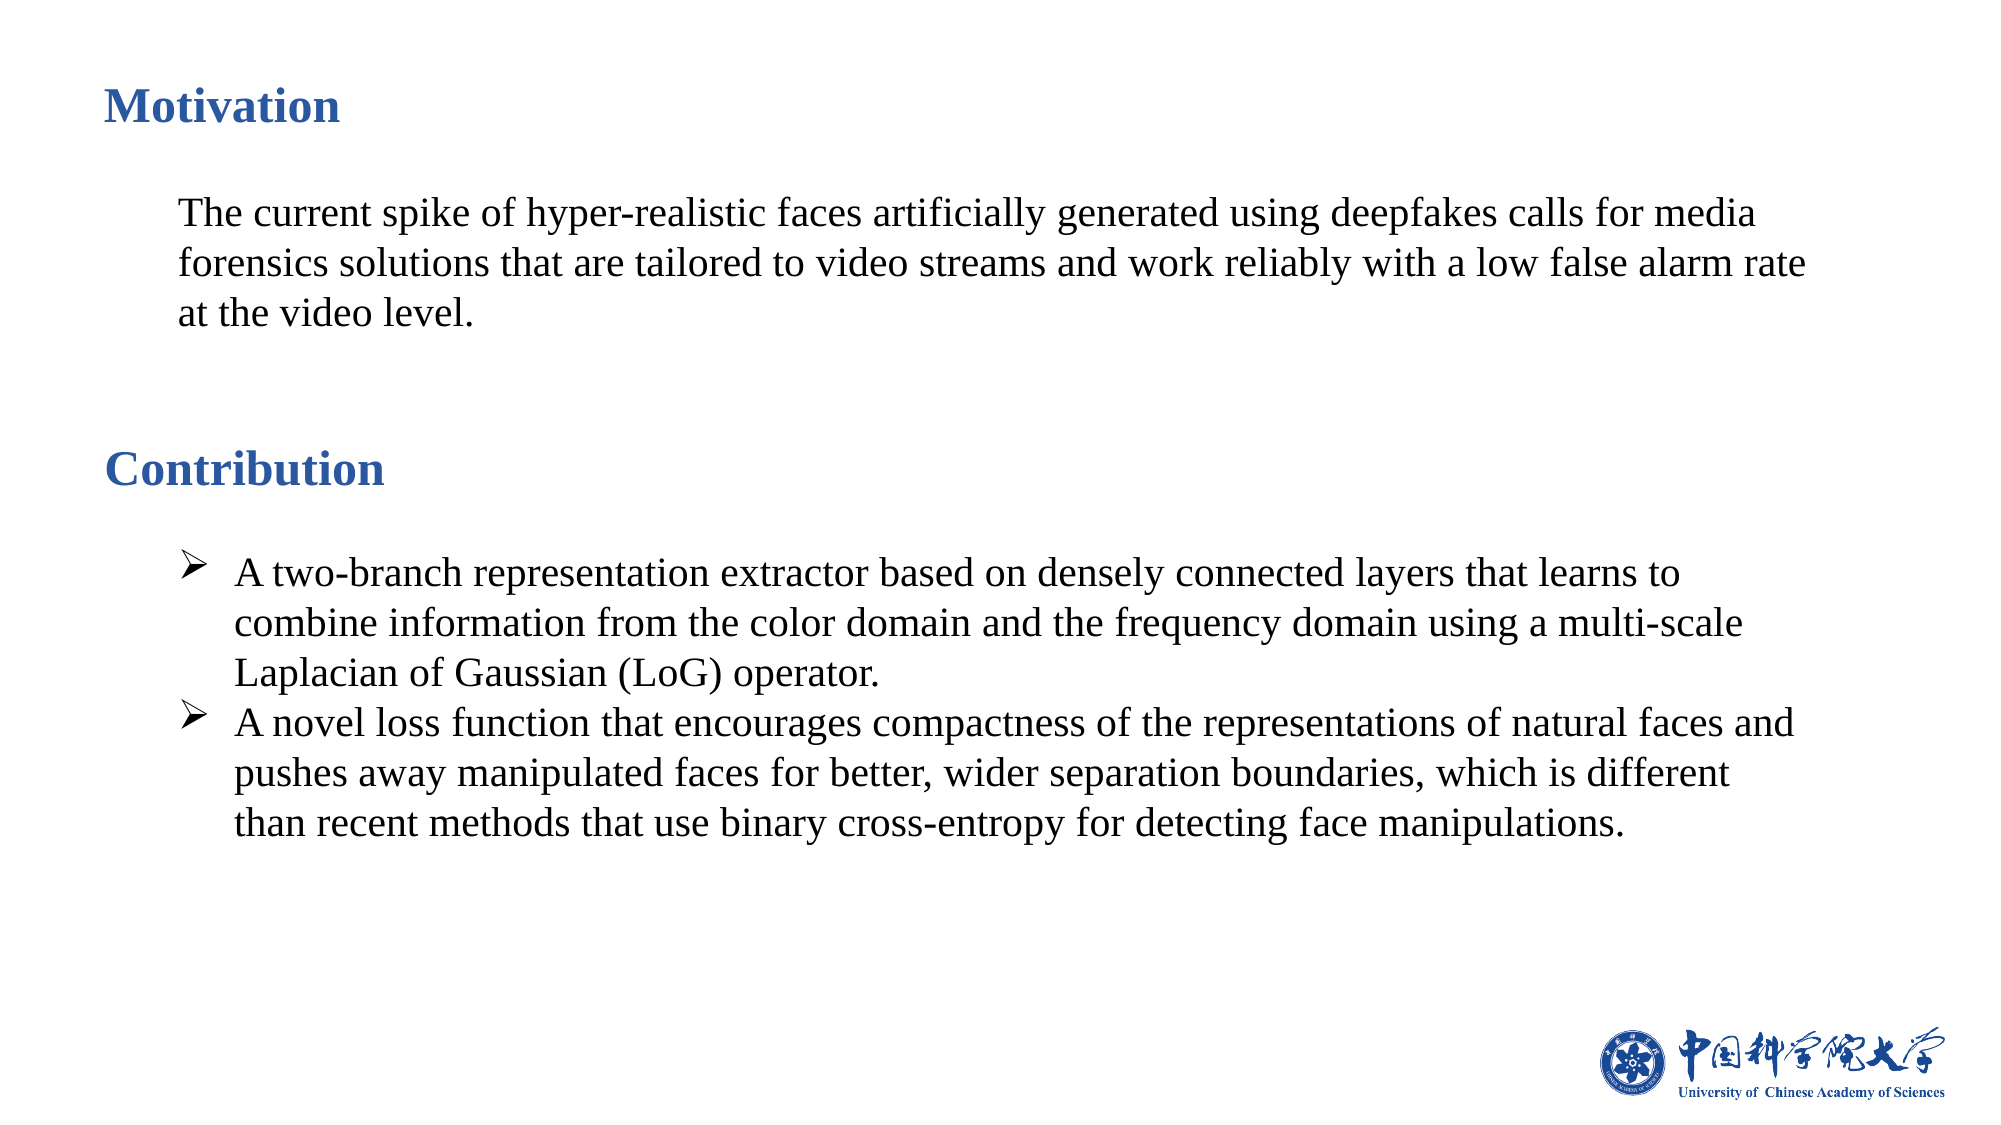

Motivation
The current spike of hyper-realistic faces artificially generated using deepfakes calls for media forensics solutions that are tailored to video streams and work reliably with a low false alarm rate at the video level.
Contribution
A two-branch representation extractor based on densely connected layers that learns to combine information from the color domain and the frequency domain using a multi-scale Laplacian of Gaussian (LoG) operator.
A novel loss function that encourages compactness of the representations of natural faces and pushes away manipulated faces for better, wider separation boundaries, which is different than recent methods that use binary cross-entropy for detecting face manipulations.